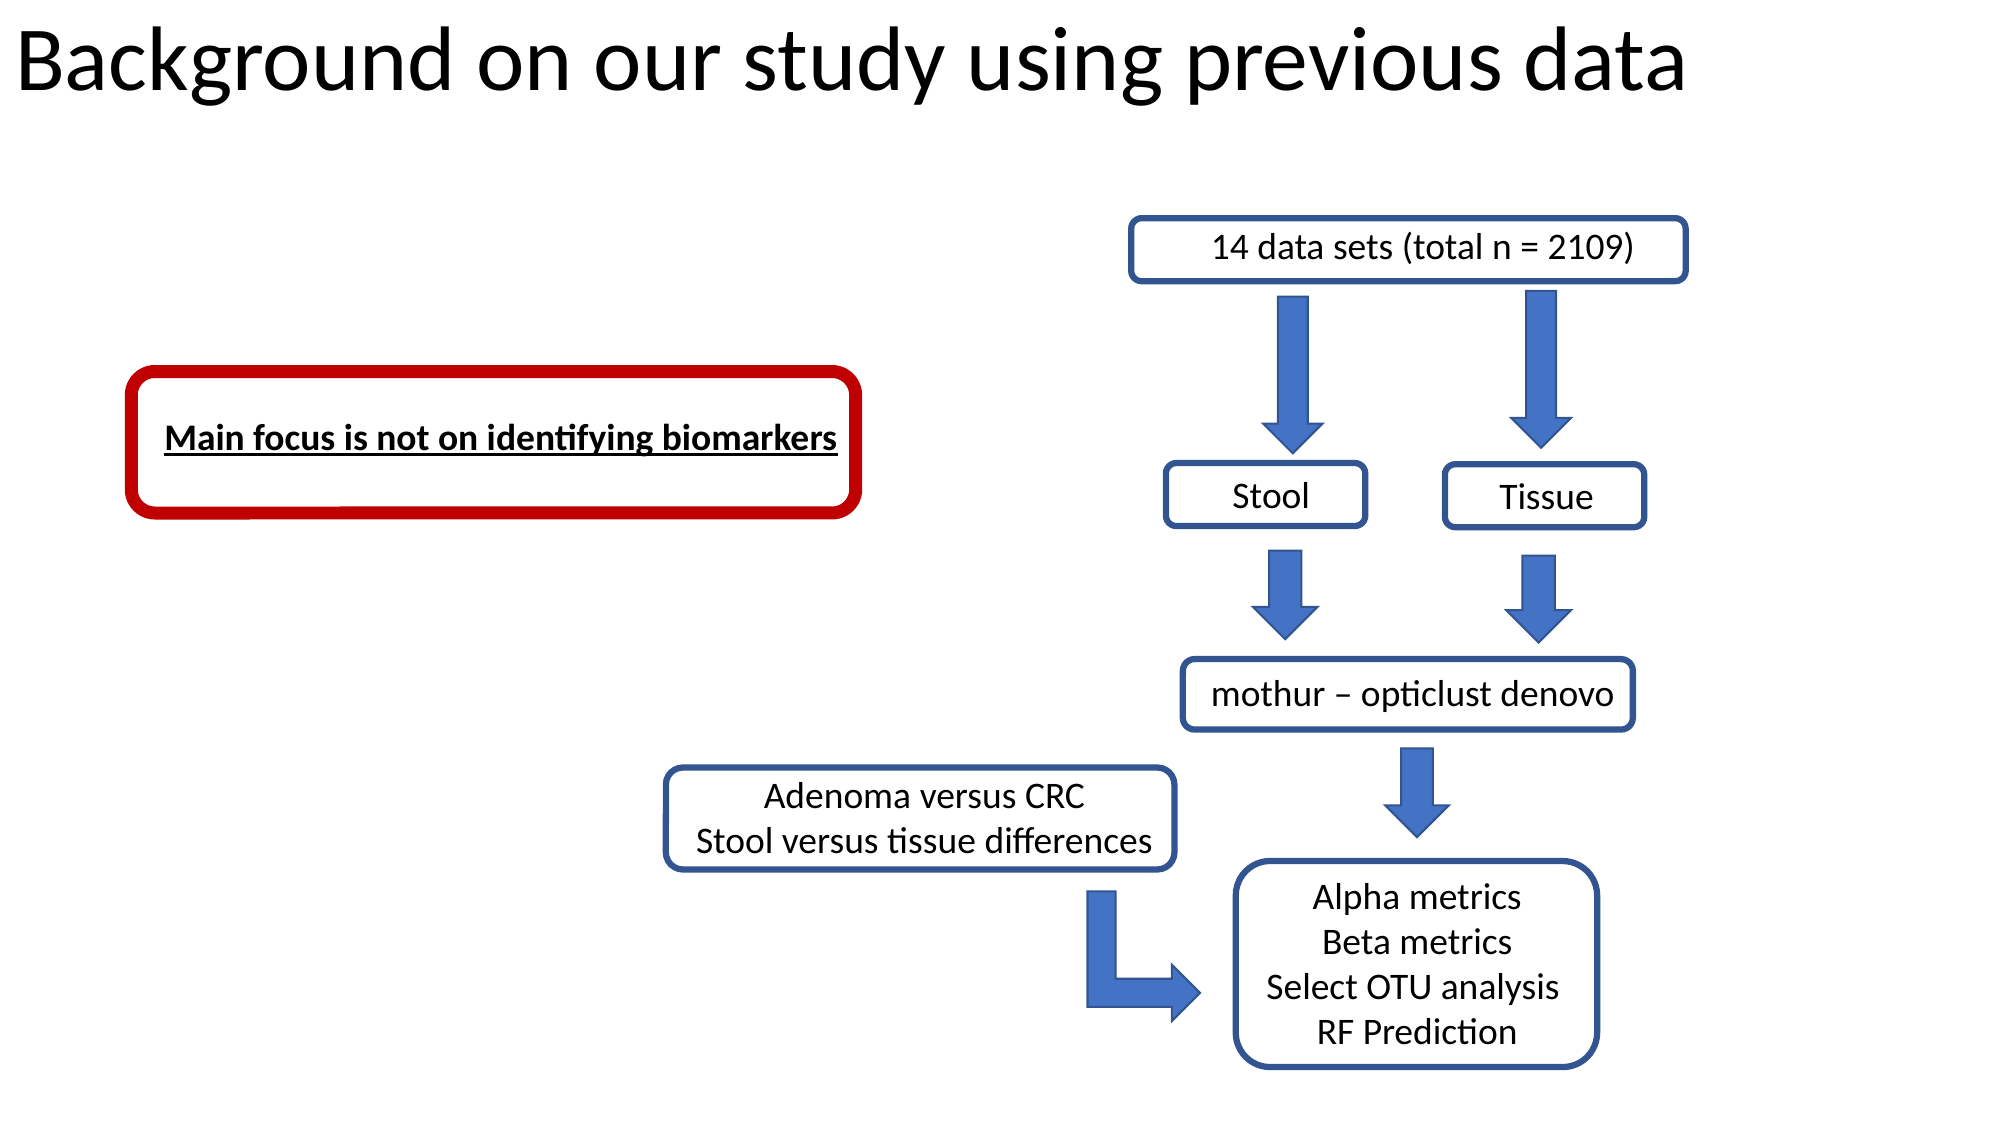

# Background on our study using previous data
14 data sets (total n = 2109)

Main focus is not on identifying biomarkers

Stool

Tissue

mothur – opticlust denovo

Adenoma versus CRC
Stool versus tissue differences

Alpha metrics
Beta metrics
Select OTU analysis
RF Prediction